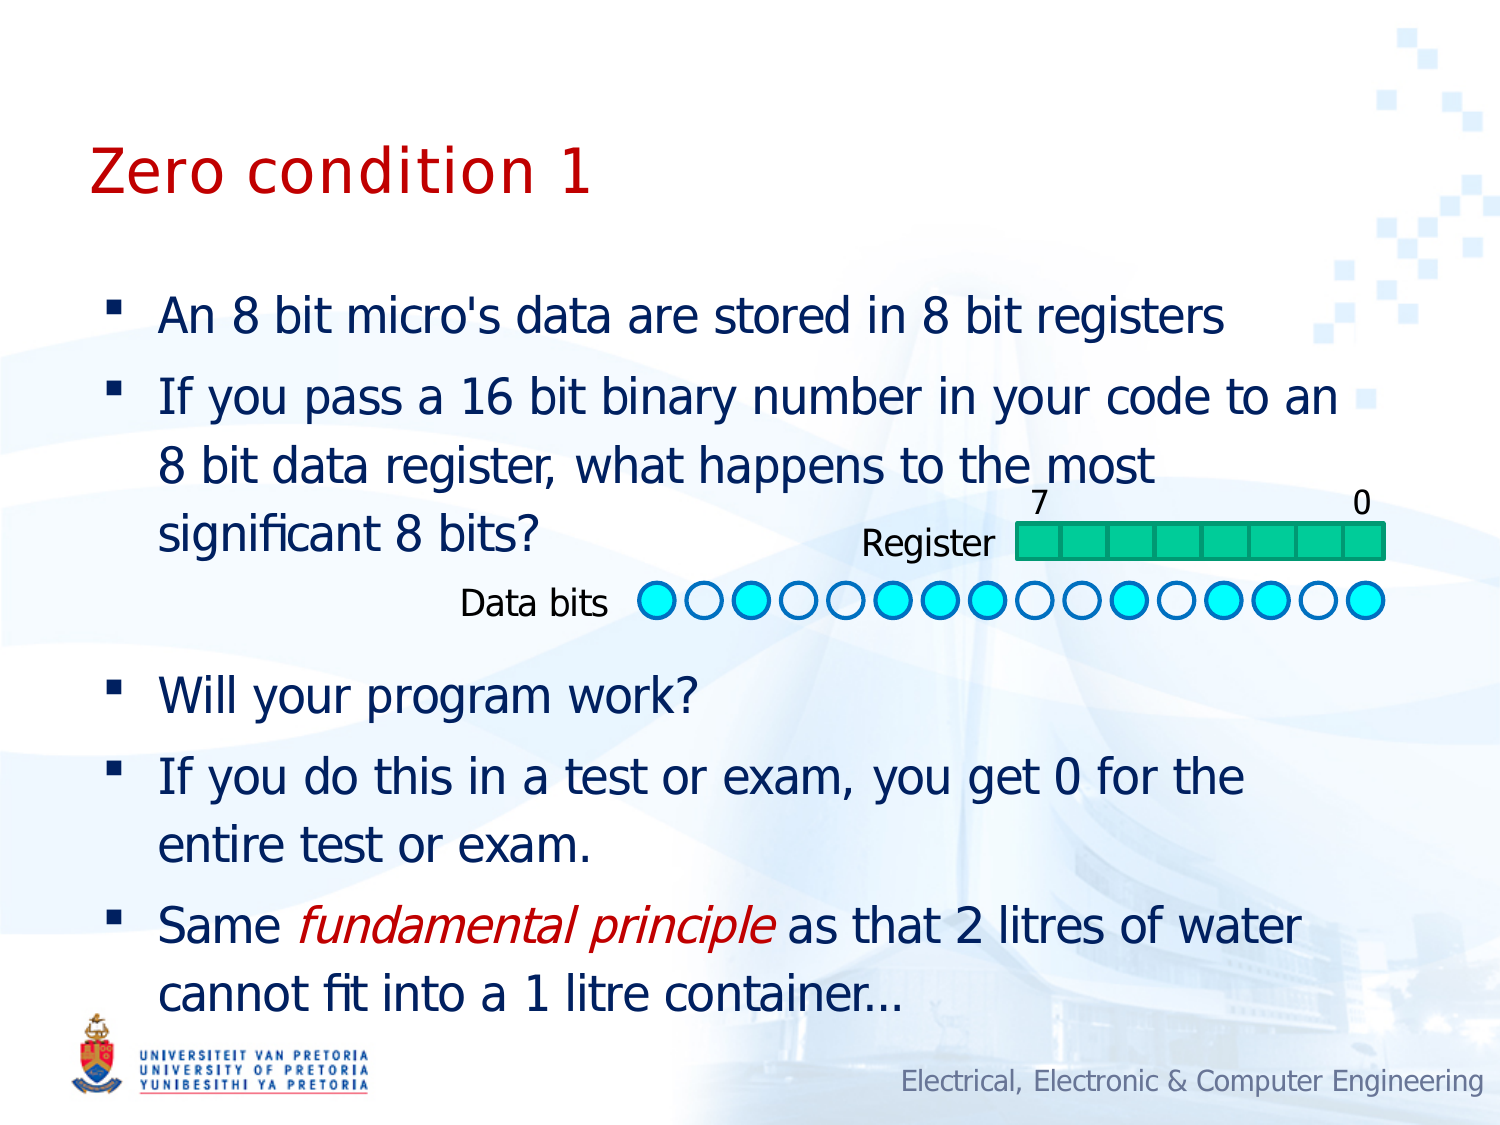

# Zero condition 1
An 8 bit micro's data are stored in 8 bit registers
If you pass a 16 bit binary number in your code to an 8 bit data register, what happens to the most significant 8 bits?

Will your program work?
If you do this in a test or exam, you get 0 for the entire test or exam.
Same fundamental principle as that 2 litres of water cannot fit into a 1 litre container…

7
0
Register

Data bits